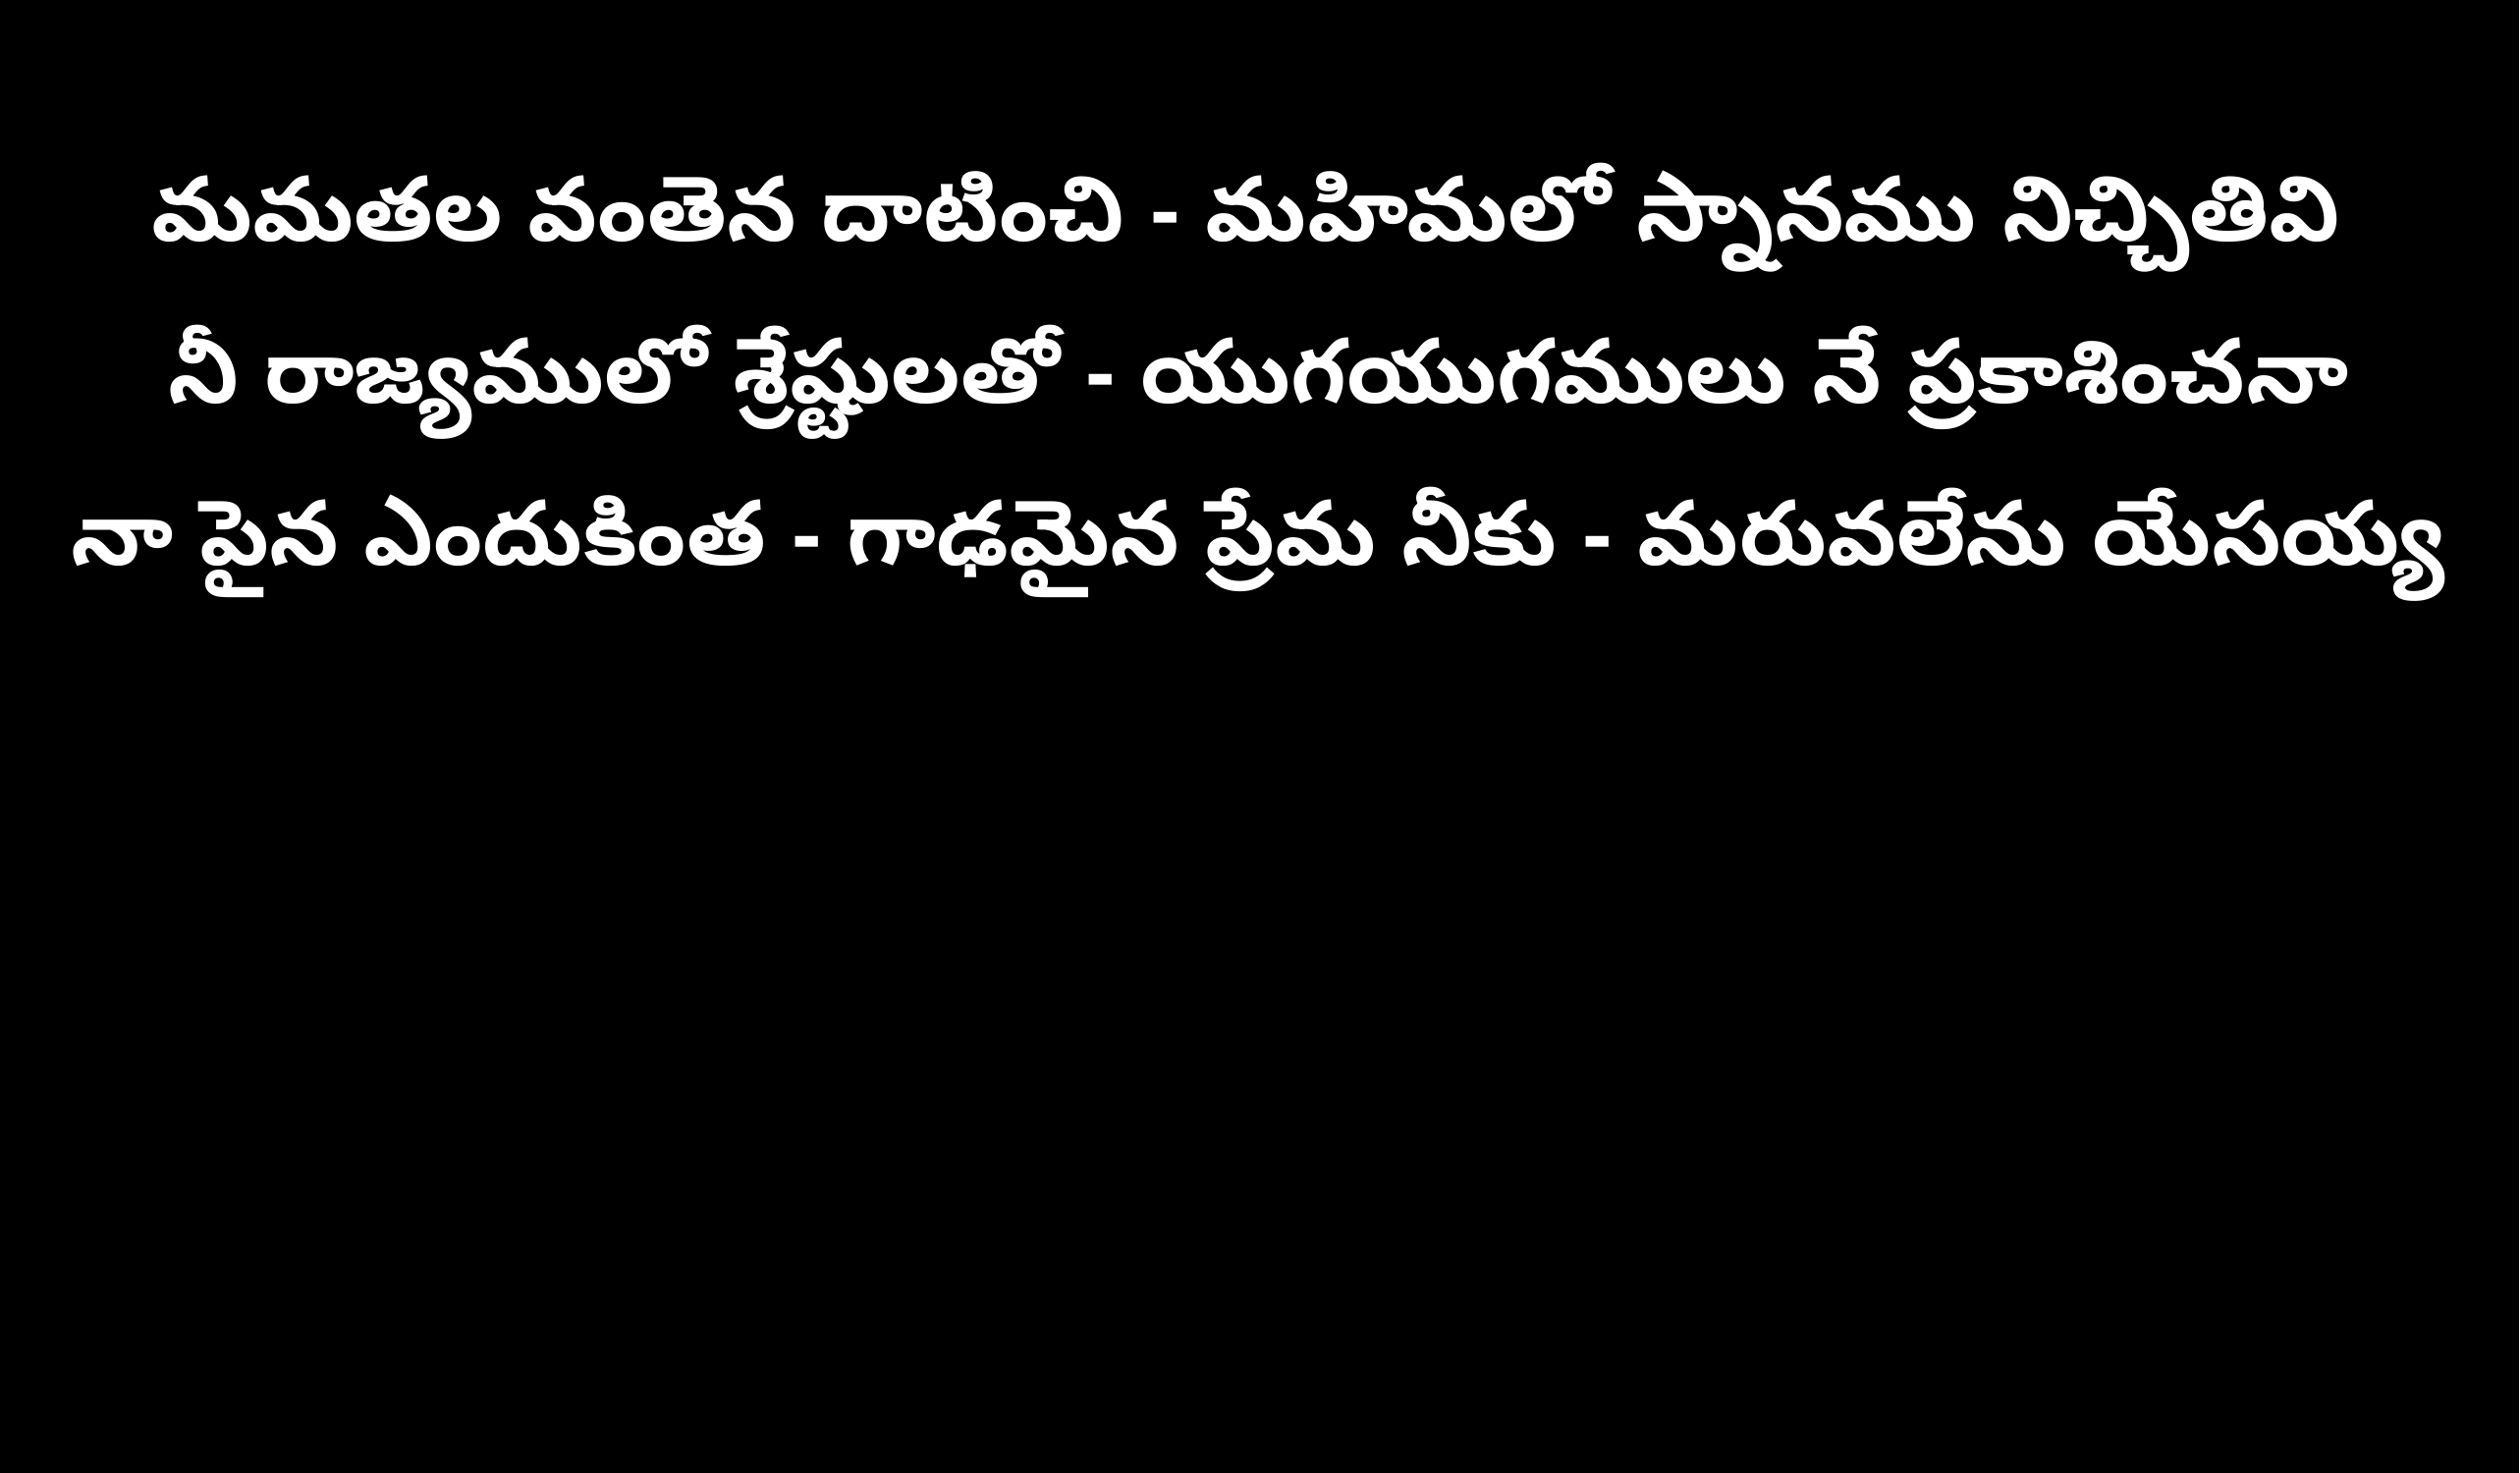

మమతల వంతెన దాటించి - మహిమలో స్నానము నిచ్చితివి
నీ రాజ్యములో శ్రేష్టులతో - యుగయుగములు నే ప్రకాశించనా
నా పైన ఎందుకింత - గాఢమైన ప్రేమ నీకు - మరువలేను యేసయ్య